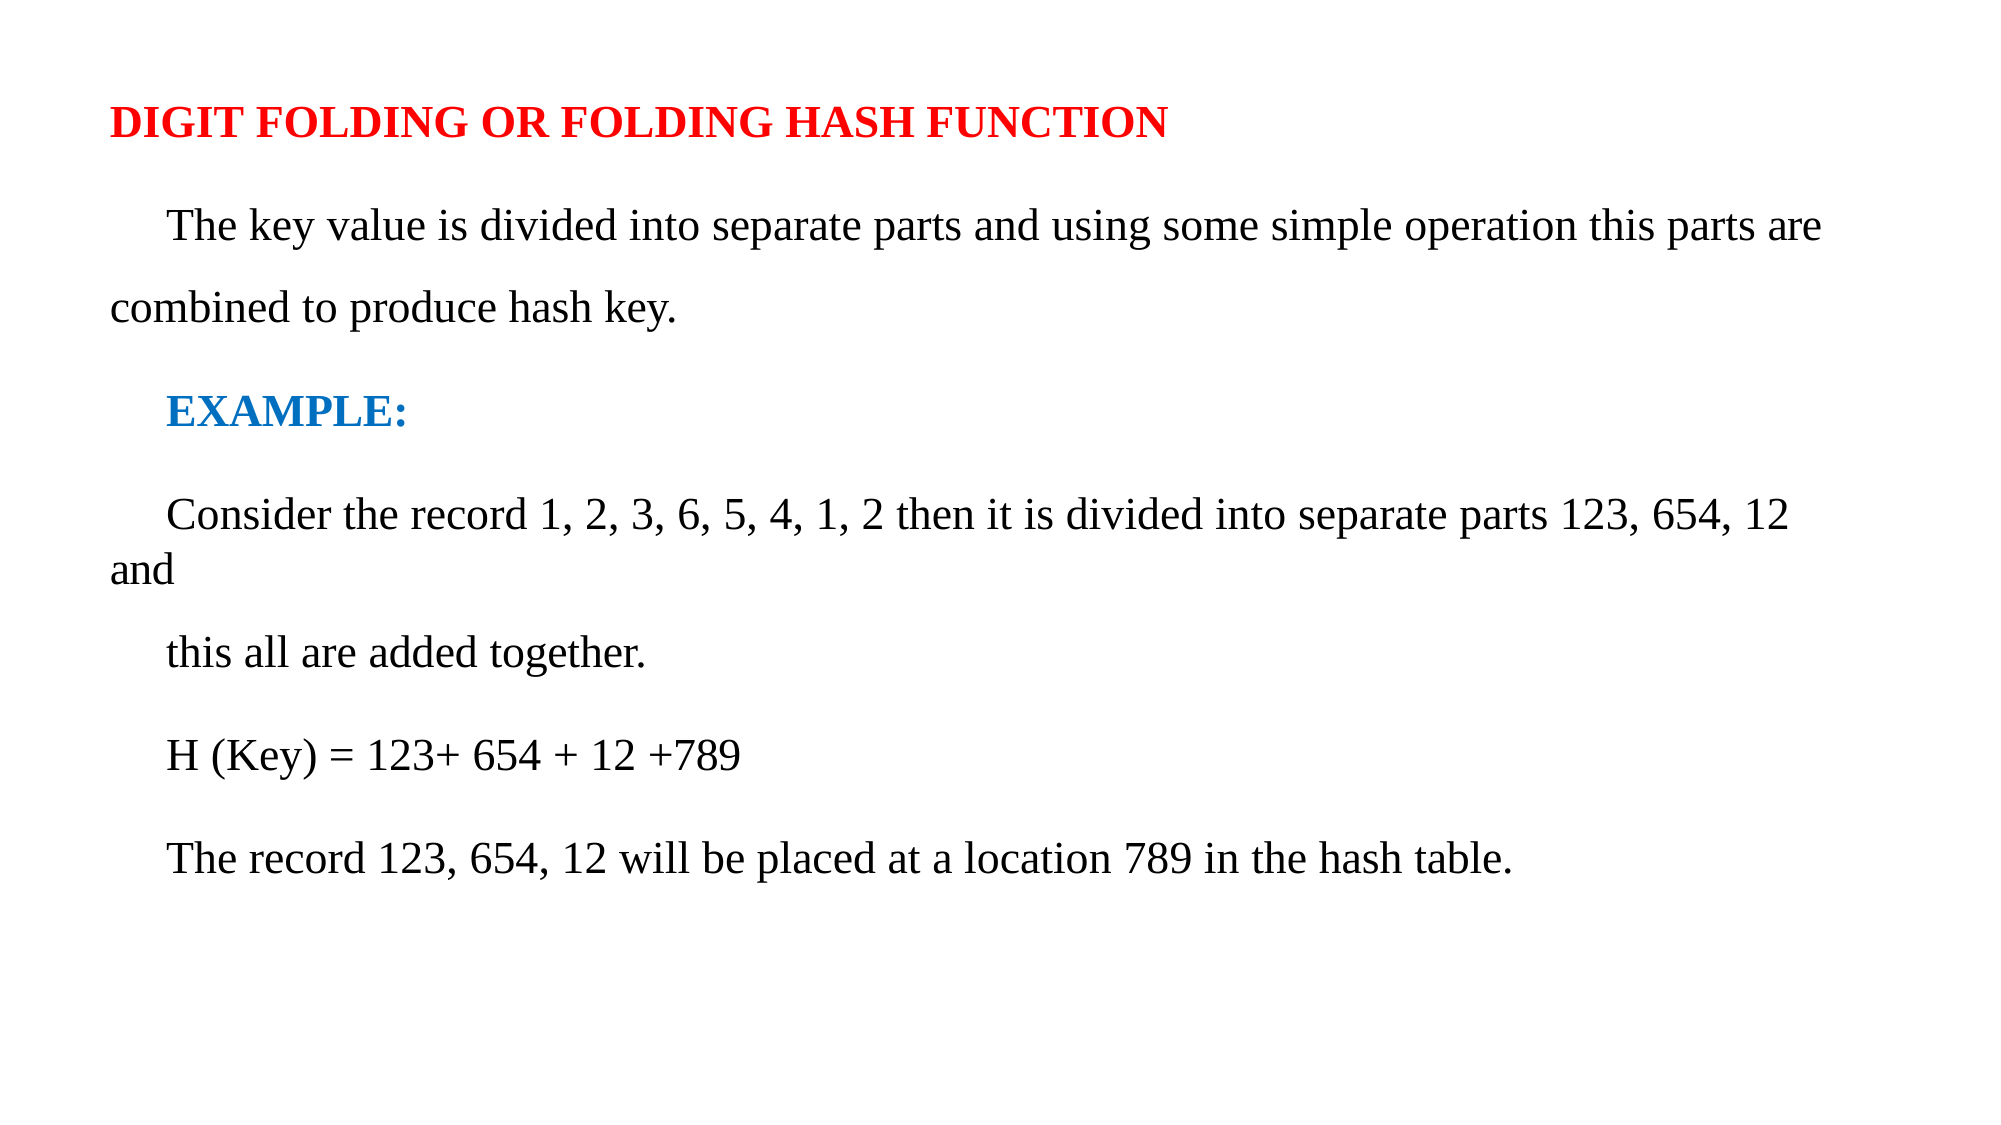

DIGIT FOLDING OR FOLDING HASH FUNCTION
The key value is divided into separate parts and using some simple operation this parts are combined to produce hash key.
EXAMPLE:
Consider the record 1, 2, 3, 6, 5, 4, 1, 2 then it is divided into separate parts 123, 654, 12 and
this all are added together.
H (Key) = 123+ 654 + 12 +789
The record 123, 654, 12 will be placed at a location 789 in the hash table.